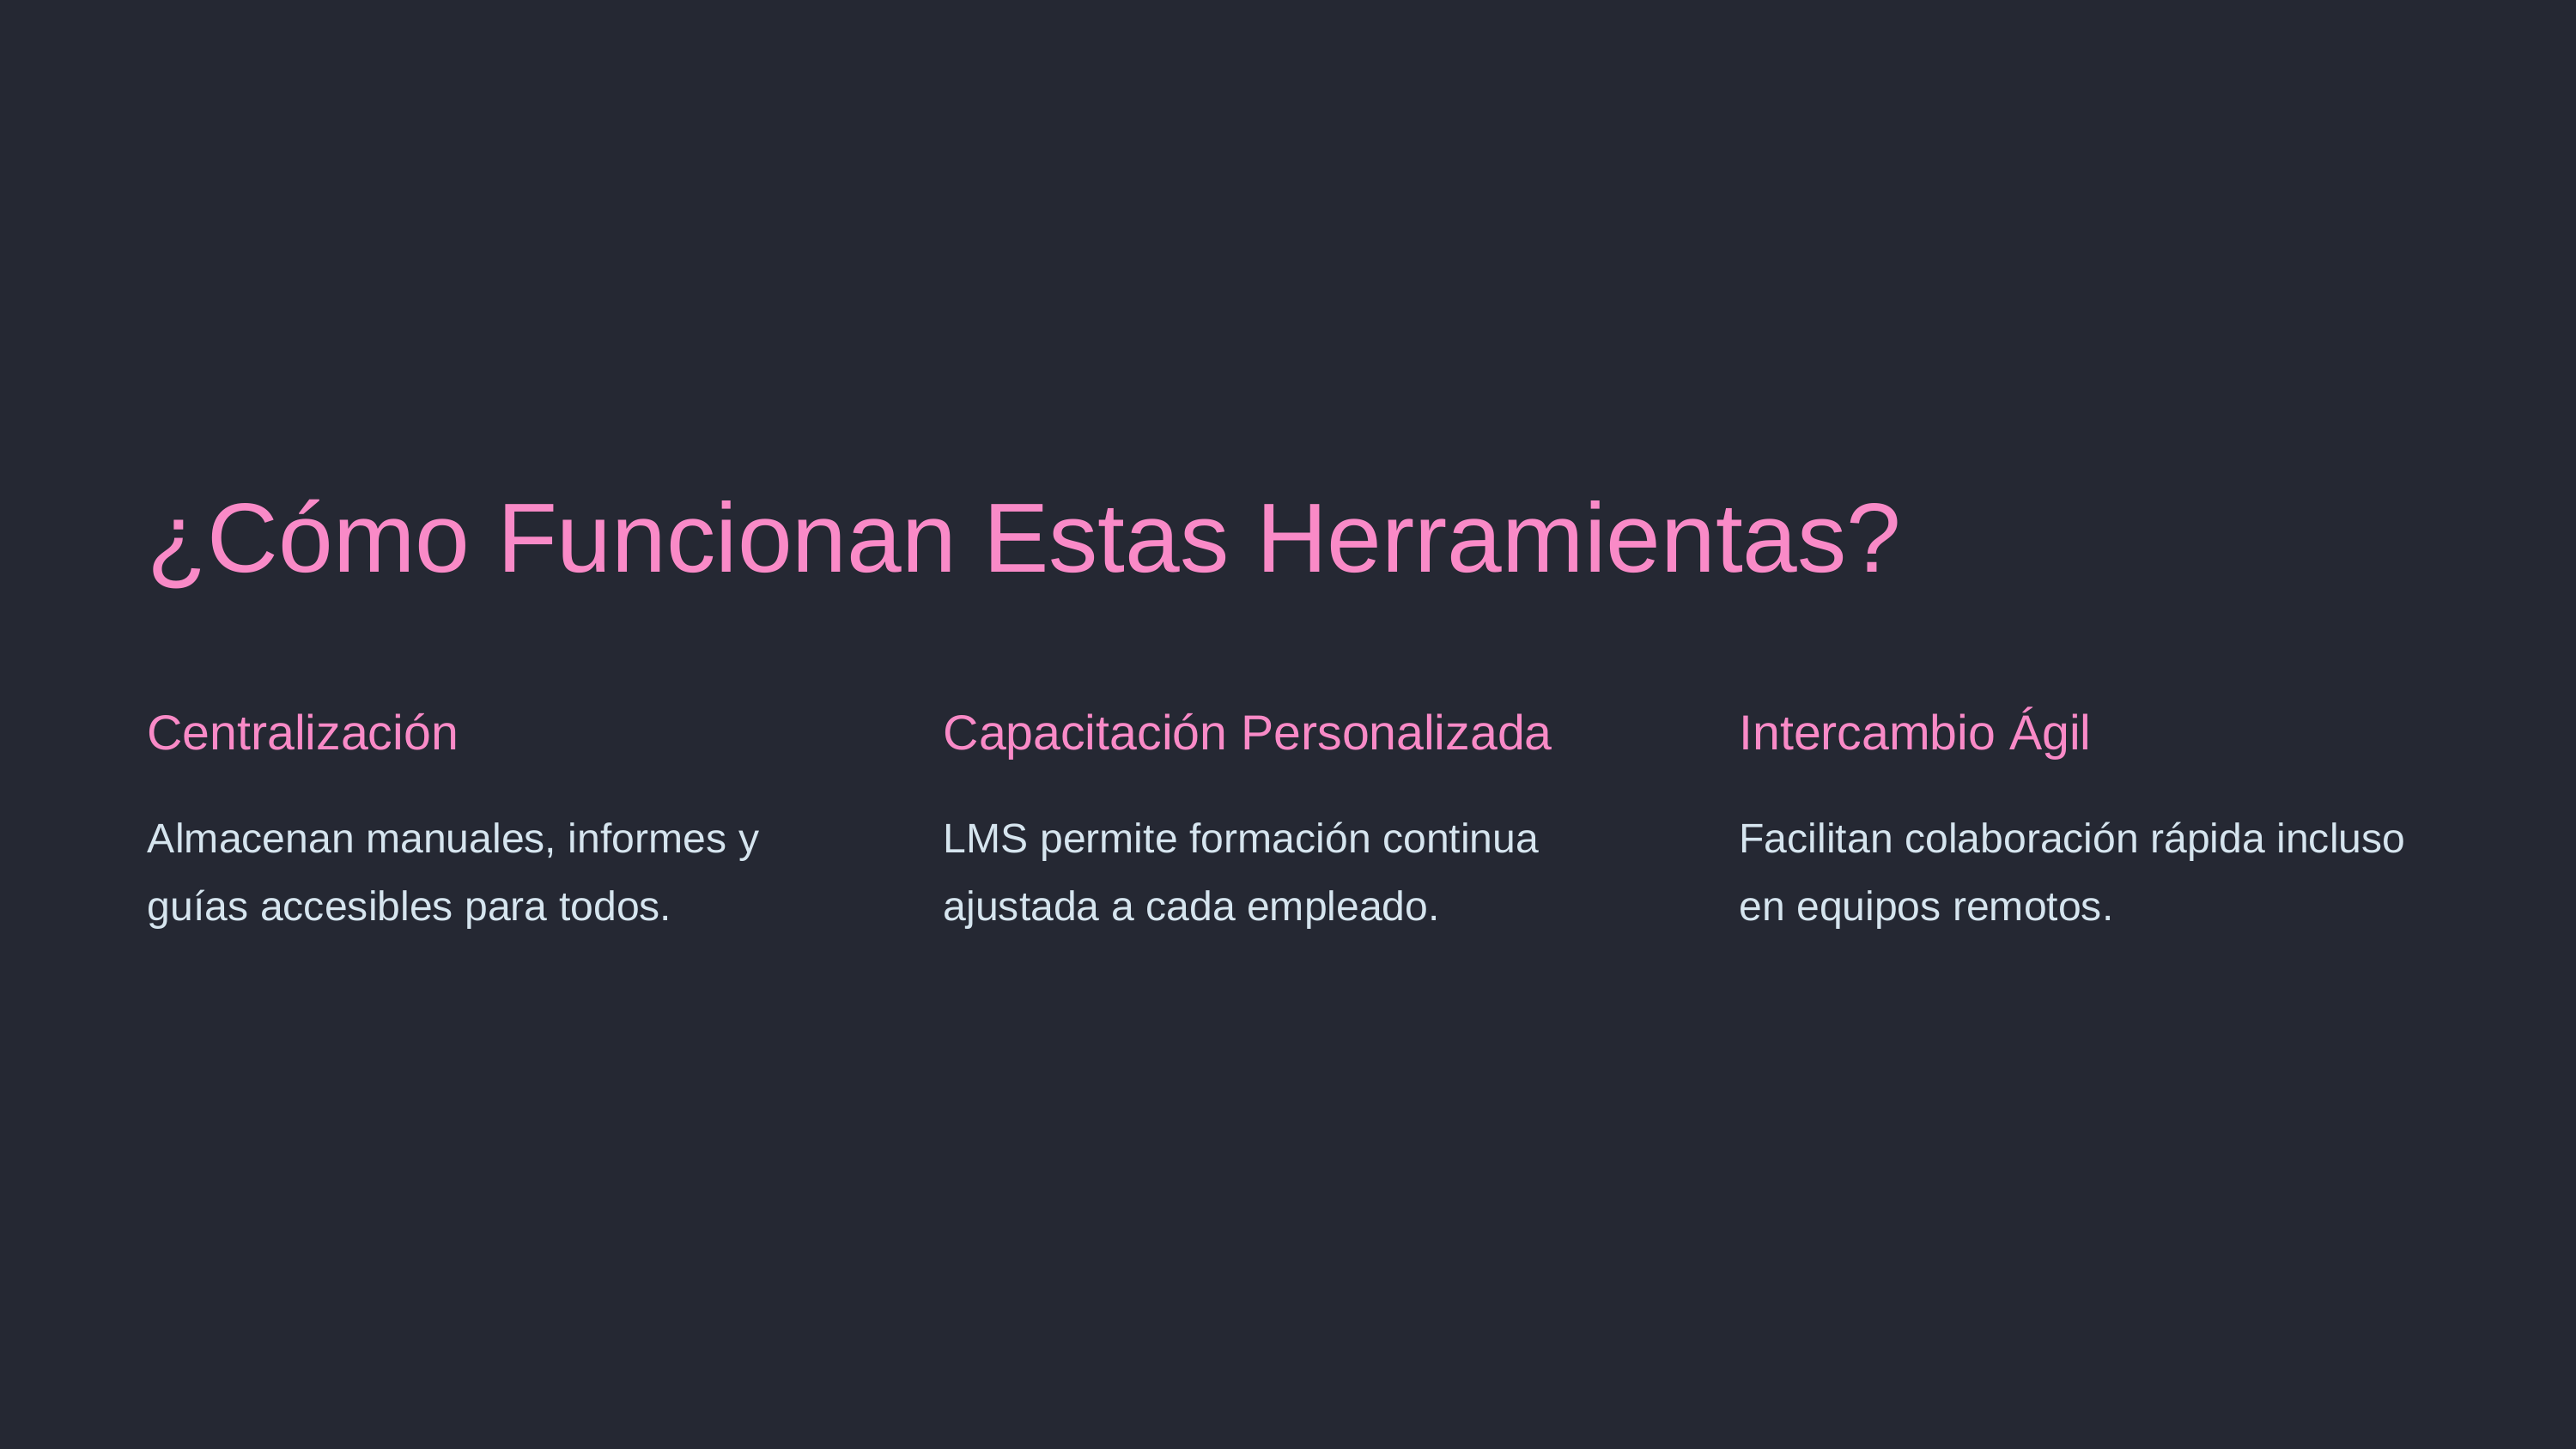

¿Cómo Funcionan Estas Herramientas?

Centralización

Capacitación Personalizada

Intercambio Ágil

Almacenan manuales, informes y guías accesibles para todos.

LMS permite formación continua ajustada a cada empleado.

Facilitan colaboración rápida incluso en equipos remotos.